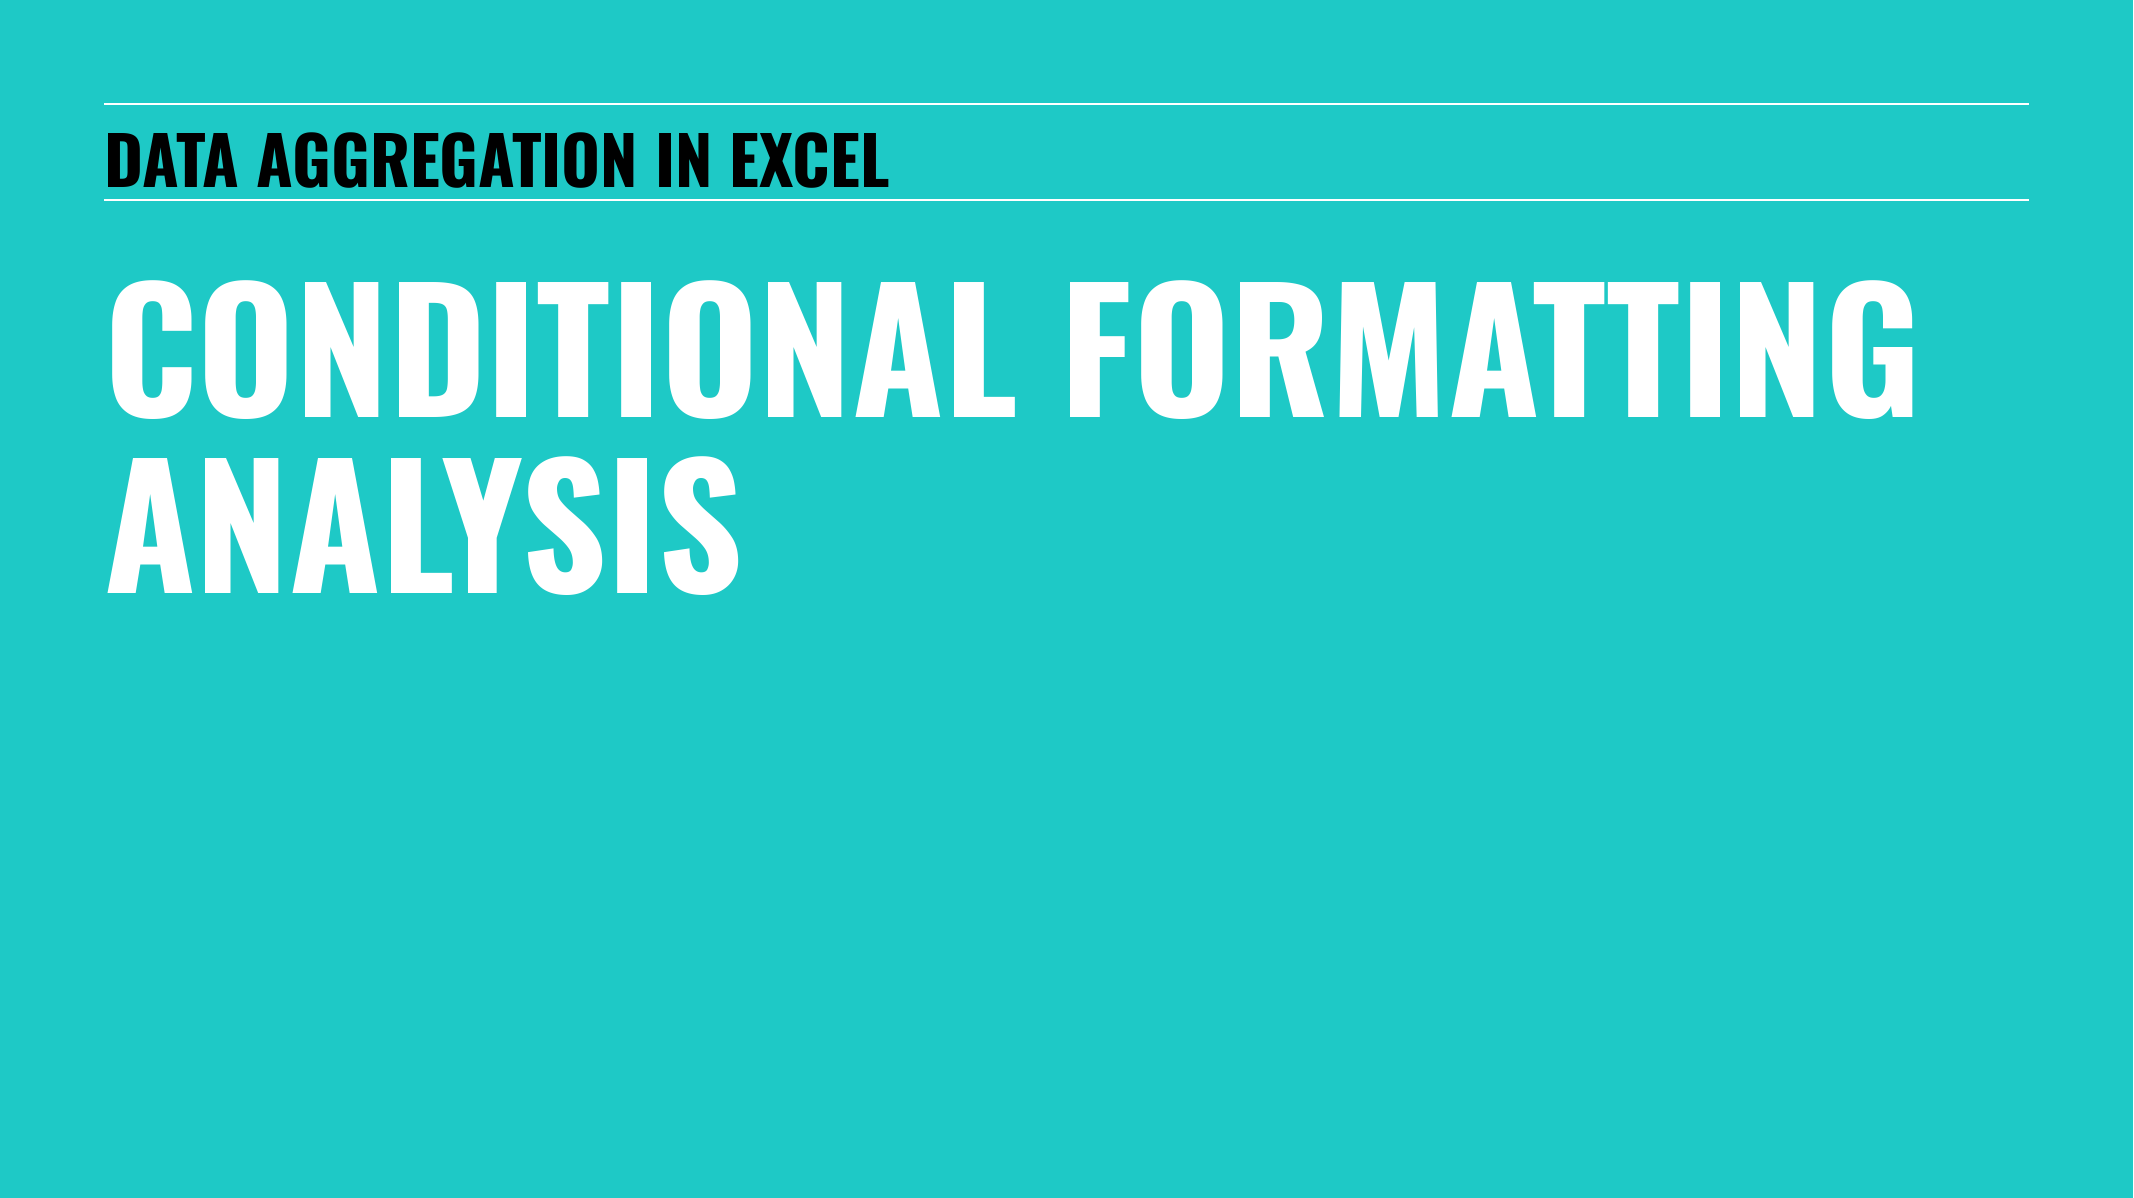

DATA AGGREGATION IN EXCEL

CONDITIONAL FORMATTING ANALYSIS